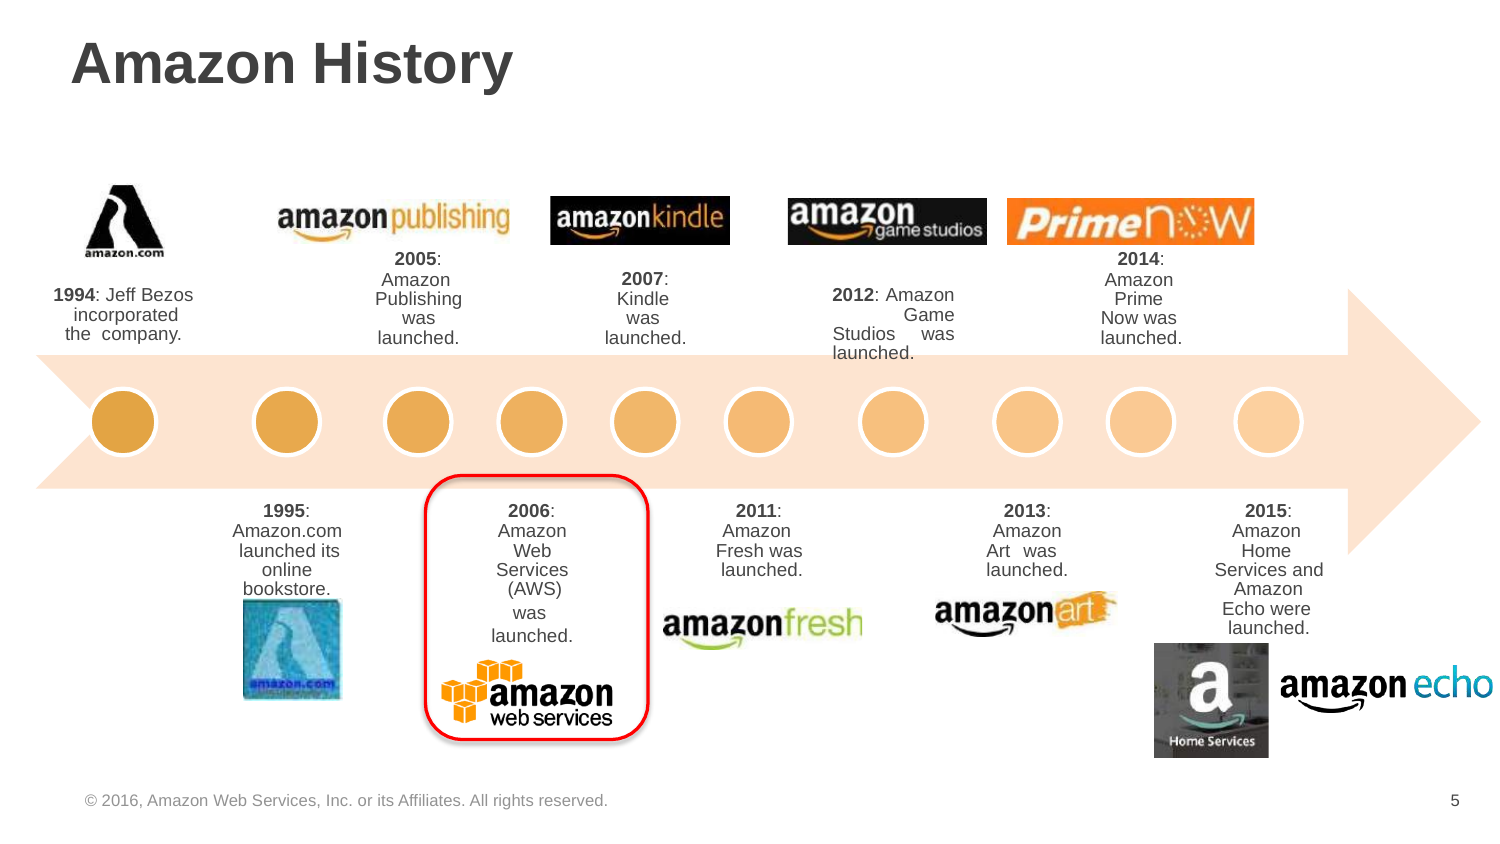

# Amazon History

2005:
Amazon  Publishing  was  launched.
2014:
Amazon  Prime  Now was  launched.
2007:
Kindle  was  launched.
1994: Jeff Bezos  incorporated the  company.
2012: Amazon  Game Studios  was launched.

1995:
Amazon.com  launched its  online  bookstore.
2006:
Amazon  Web  Services  (AWS)
was  launched.
2011:
Amazon  Fresh was  launched.
2013:
Amazon  Art was  launched.
2015:
Amazon  Home  Services and  Amazon  Echo were  launched.

© 2016, Amazon Web Services, Inc. or its Affiliates. All rights reserved.
5